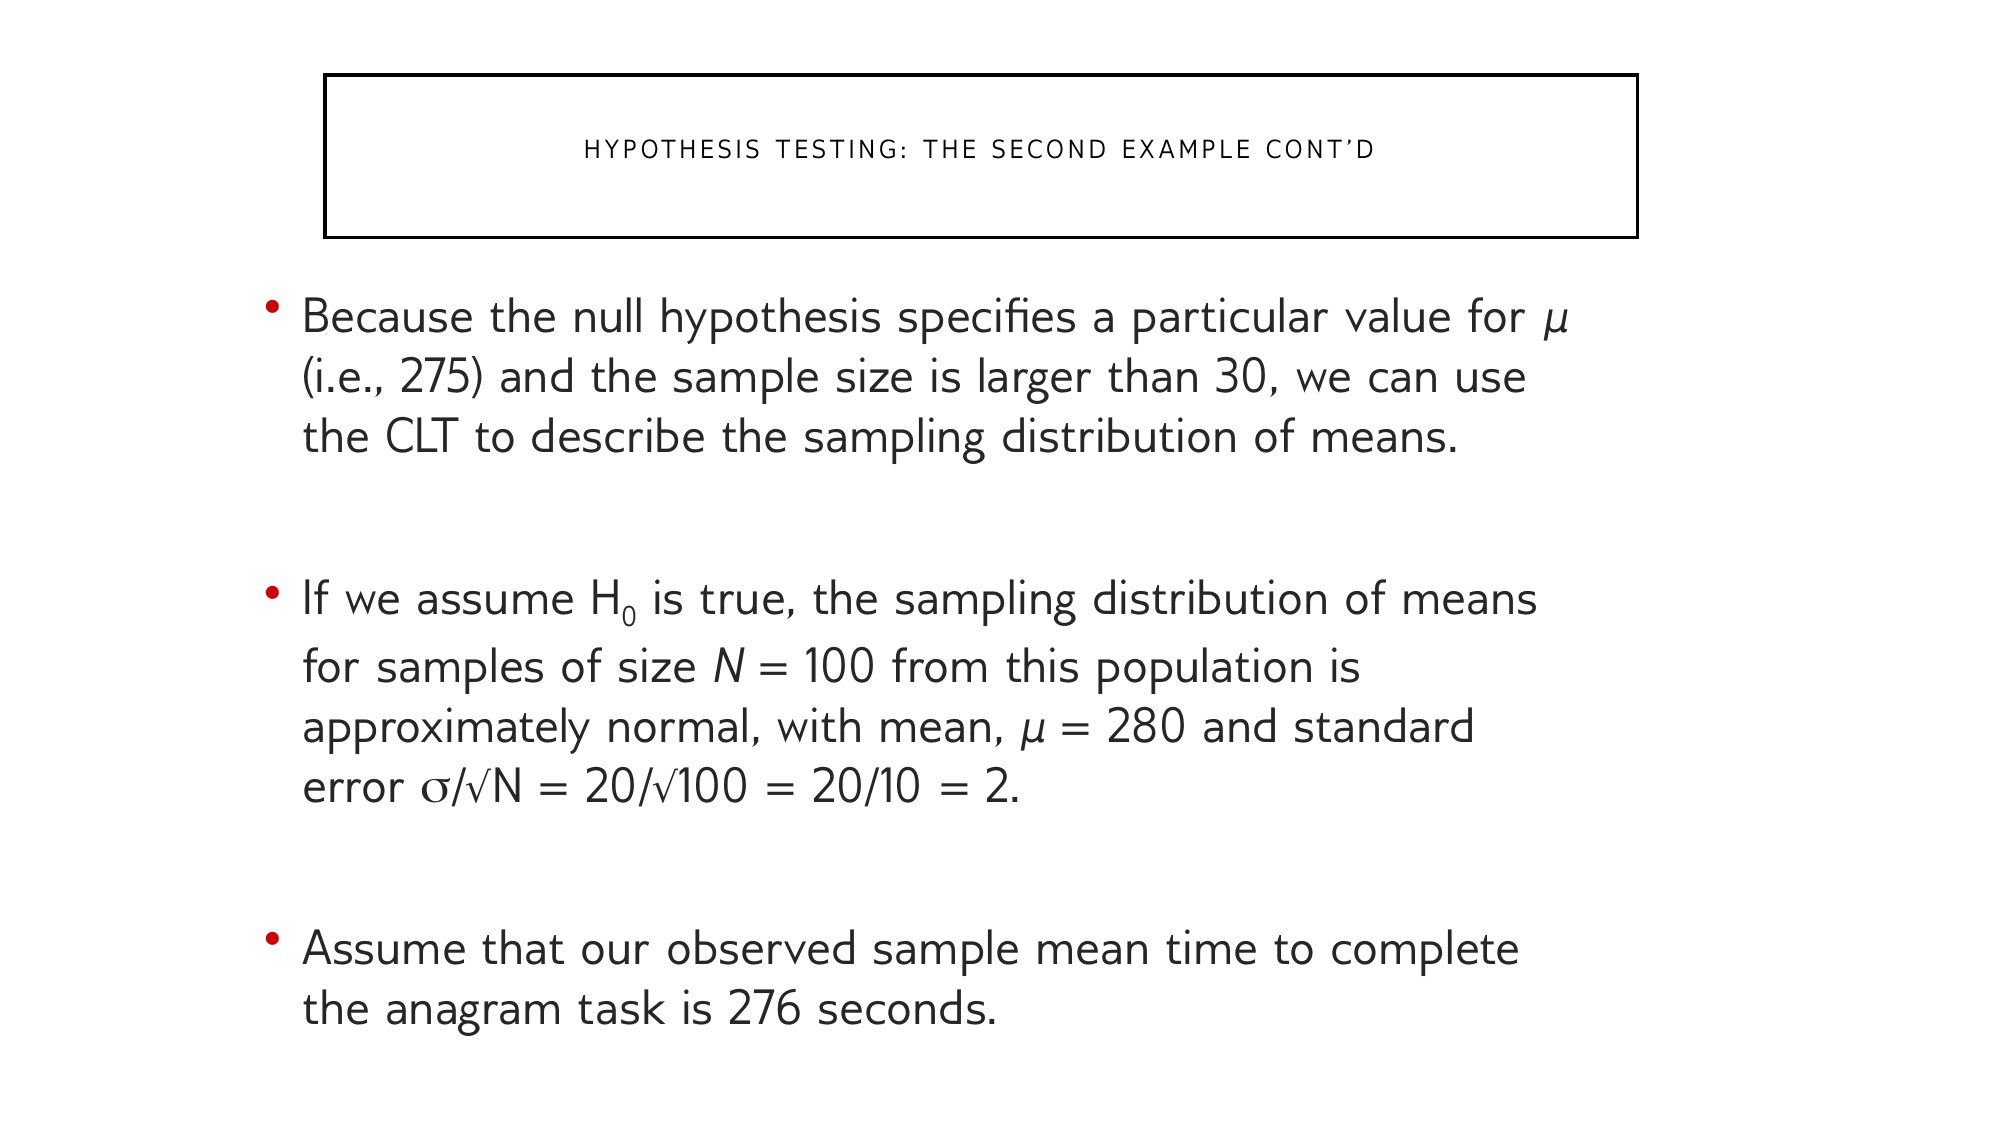

Hypothesis Testing: The Second Example Cont’d
Because the null hypothesis specifies a particular value for µ (i.e., 275) and the sample size is larger than 30, we can use the CLT to describe the sampling distribution of means.

If we assume H0 is true, the sampling distribution of means for samples of size N = 100 from this population is approximately normal, with mean, µ = 280 and standard error σ/√N = 20/√100 = 20/10 = 2.

Assume that our observed sample mean time to complete the anagram task is 276 seconds.

285